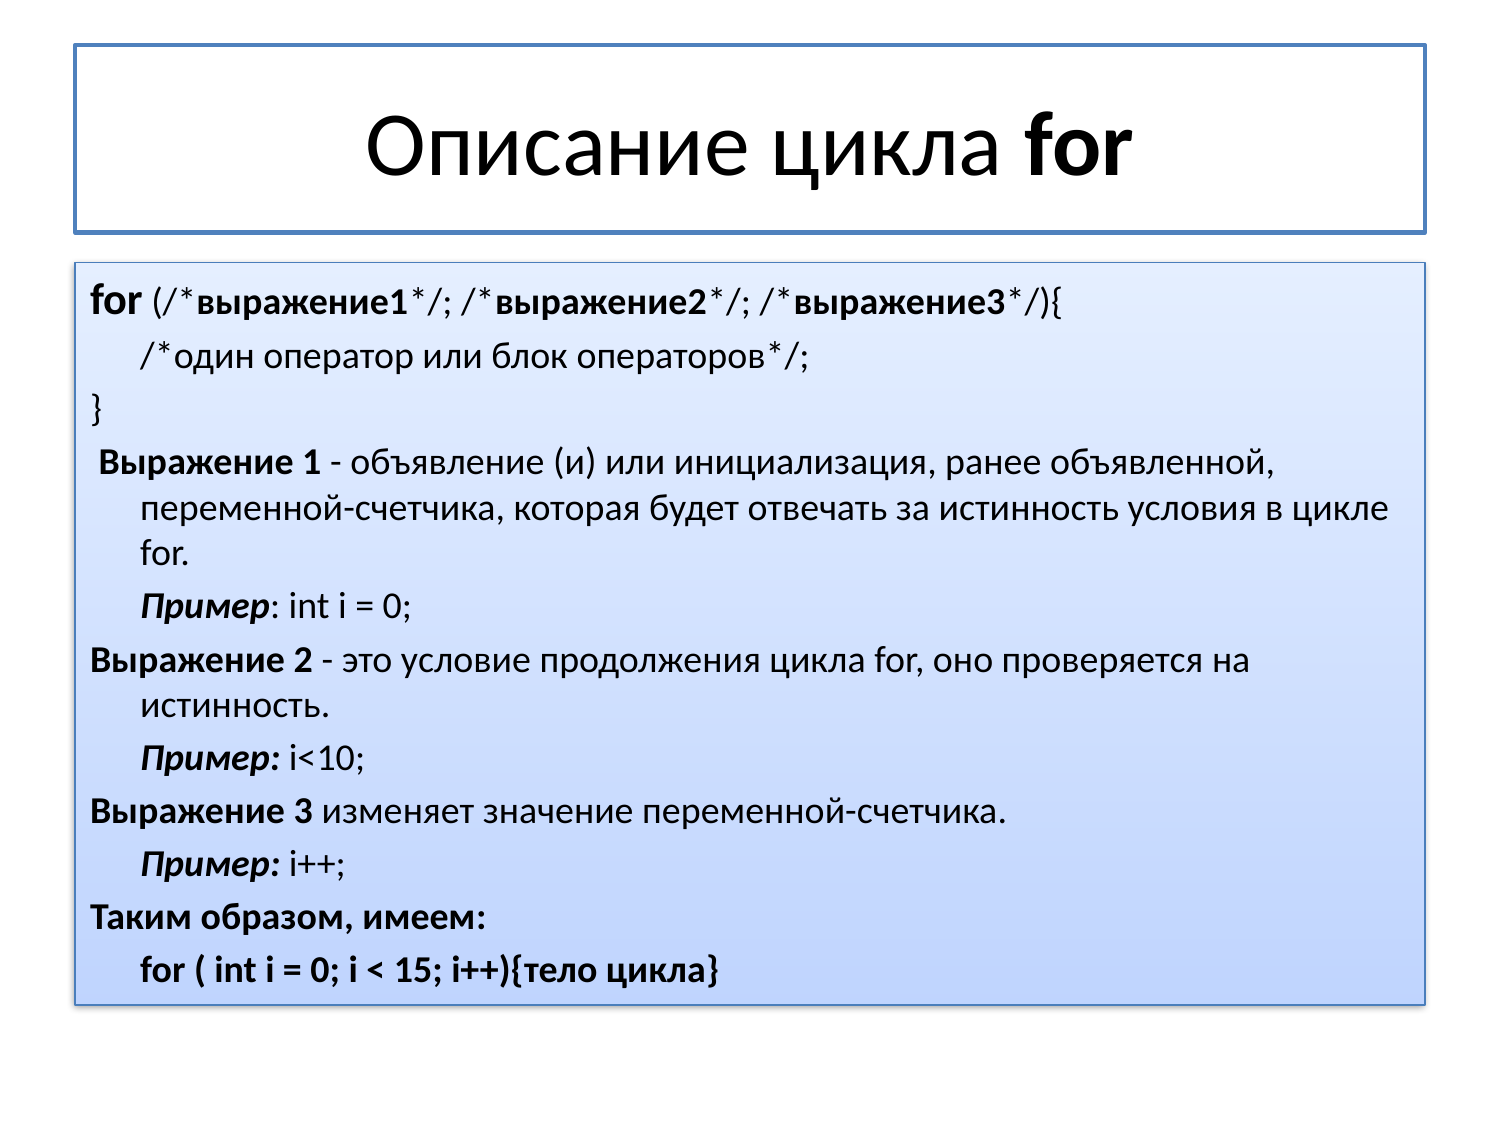

# Описание цикла for
for (/*выражение1*/; /*выражение2*/; /*выражение3*/){
	/*один оператор или блок операторов*/;
}
 Выражение 1 - объявление (и) или инициализация, ранее объявленной, переменной-счетчика, которая будет отвечать за истинность условия в цикле for.
				Пример: int i = 0;
Выражение 2 - это условие продолжения цикла for, оно проверяется на истинность.
				Пример: i<10;
Выражение 3 изменяет значение переменной-счетчика.
				Пример: i++;
Таким образом, имеем:
				for ( int i = 0; i < 15; i++){тело цикла}